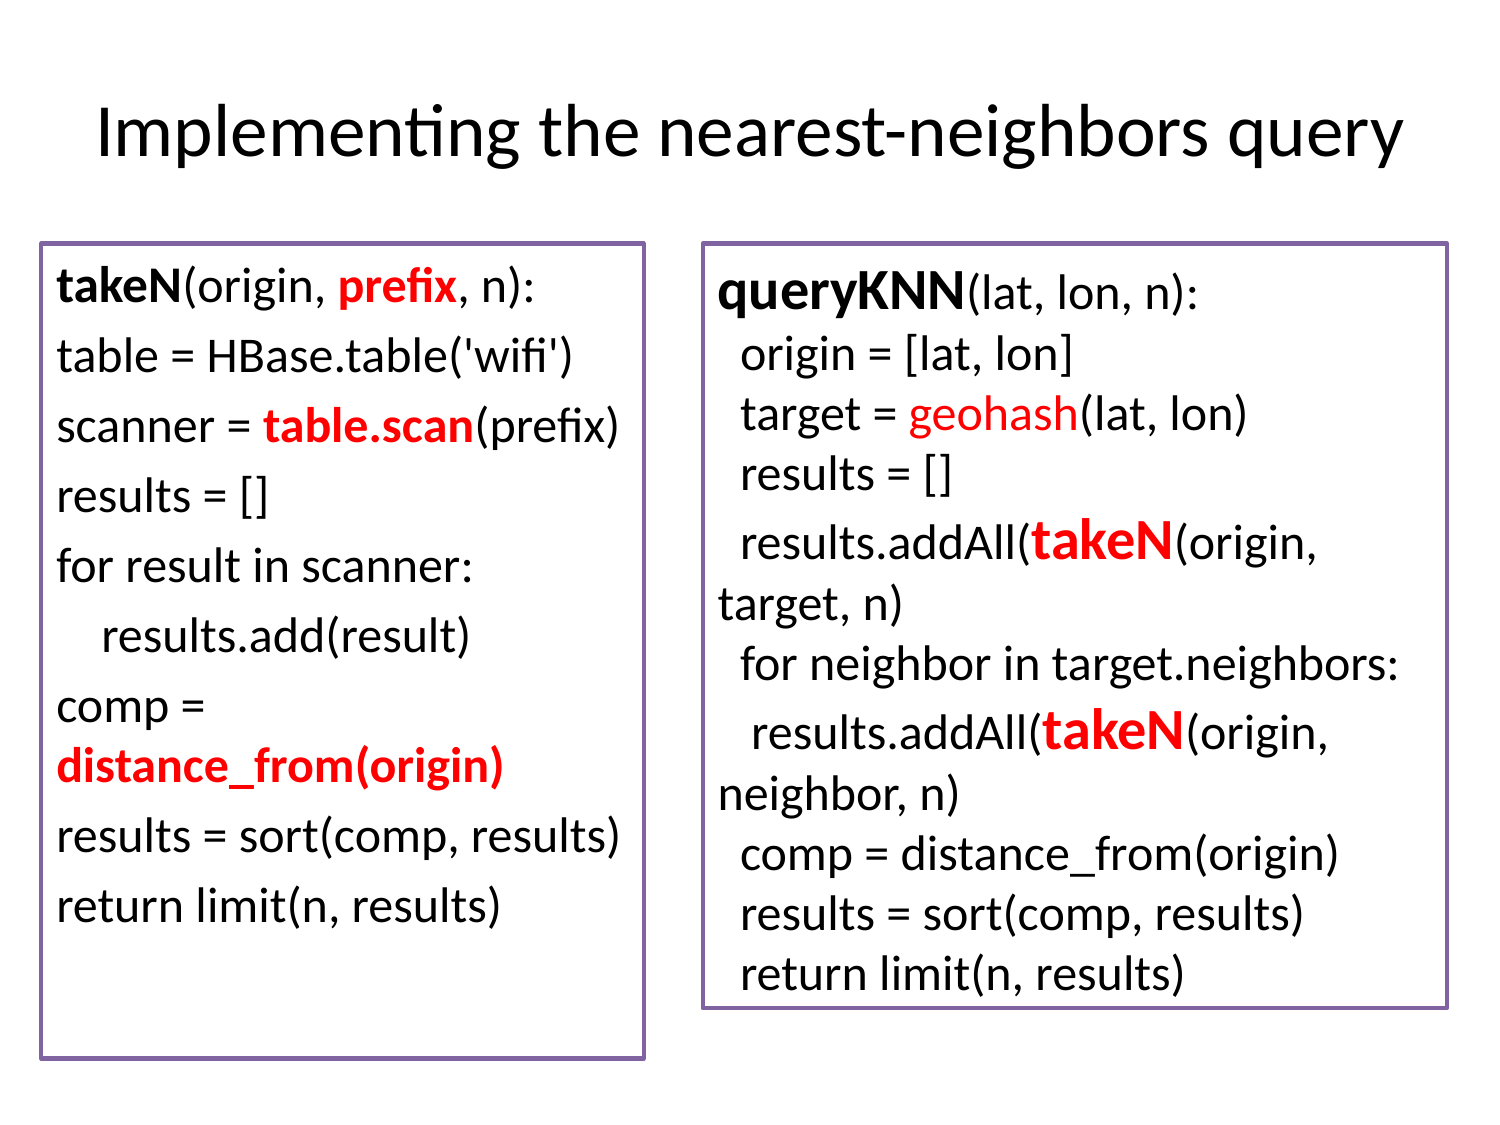

# Implementing the nearest-neighbors query
takeN(origin, prefix, n):
table = HBase.table('wifi')
scanner = table.scan(prefix)
results = []
for result in scanner:
    results.add(result)
comp =    distance_from(origin)
results = sort(comp, results)
return limit(n, results)
queryKNN(lat, lon, n):
  origin = [lat, lon]
  target = geohash(lat, lon)
  results = []
  results.addAll(takeN(origin, target, n)
  for neighbor in target.neighbors:
   results.addAll(takeN(origin,  neighbor, n)
  comp = distance_from(origin)
  results = sort(comp, results)
  return limit(n, results)